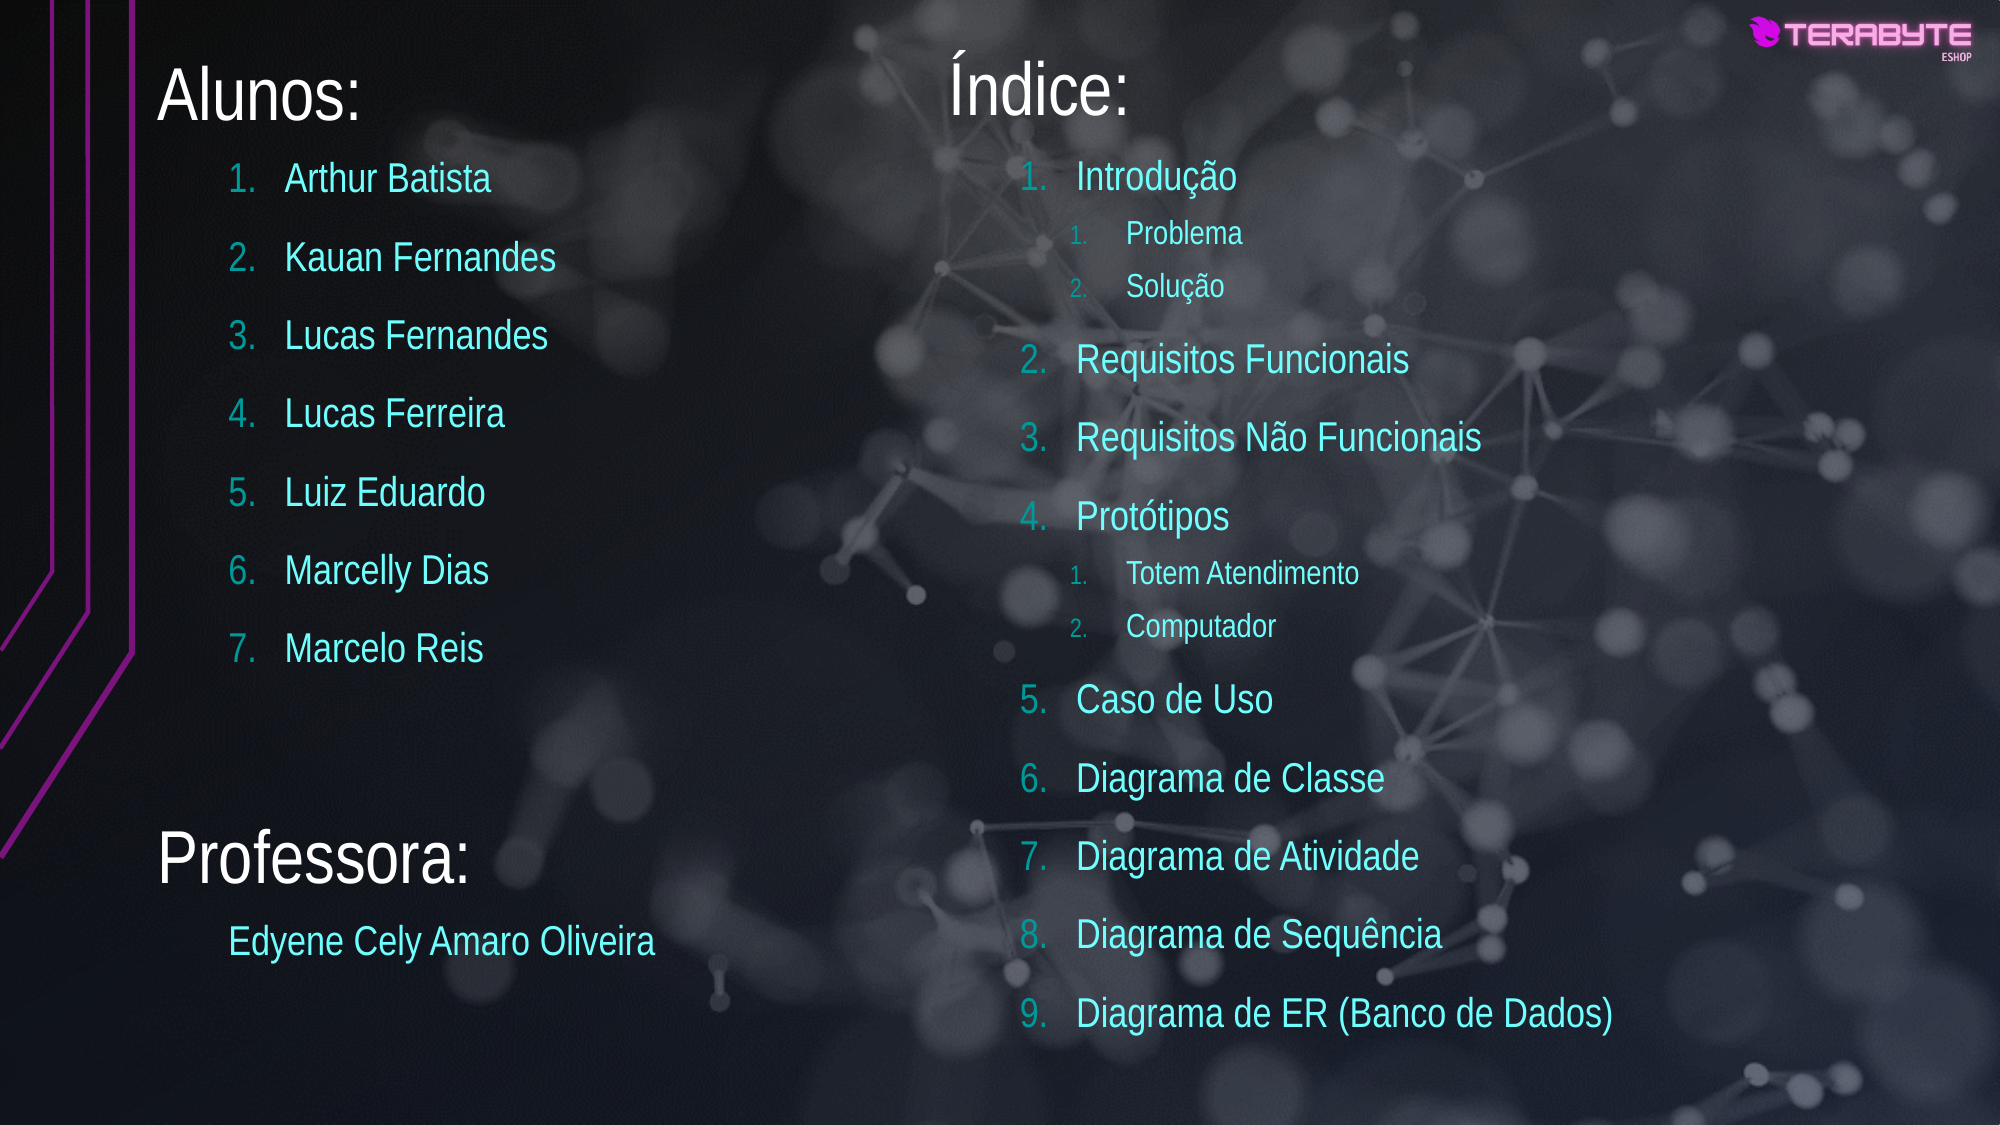

Índice:
# Alunos:
Introdução
Problema
Solução
Requisitos Funcionais
Requisitos Não Funcionais
Protótipos
Totem Atendimento
Computador
Caso de Uso
Diagrama de Classe
Diagrama de Atividade
Diagrama de Sequência
Diagrama de ER (Banco de Dados)
Arthur Batista
Kauan Fernandes
Lucas Fernandes
Lucas Ferreira
Luiz Eduardo
Marcelly Dias
Marcelo Reis
Professora:
Edyene Cely Amaro Oliveira